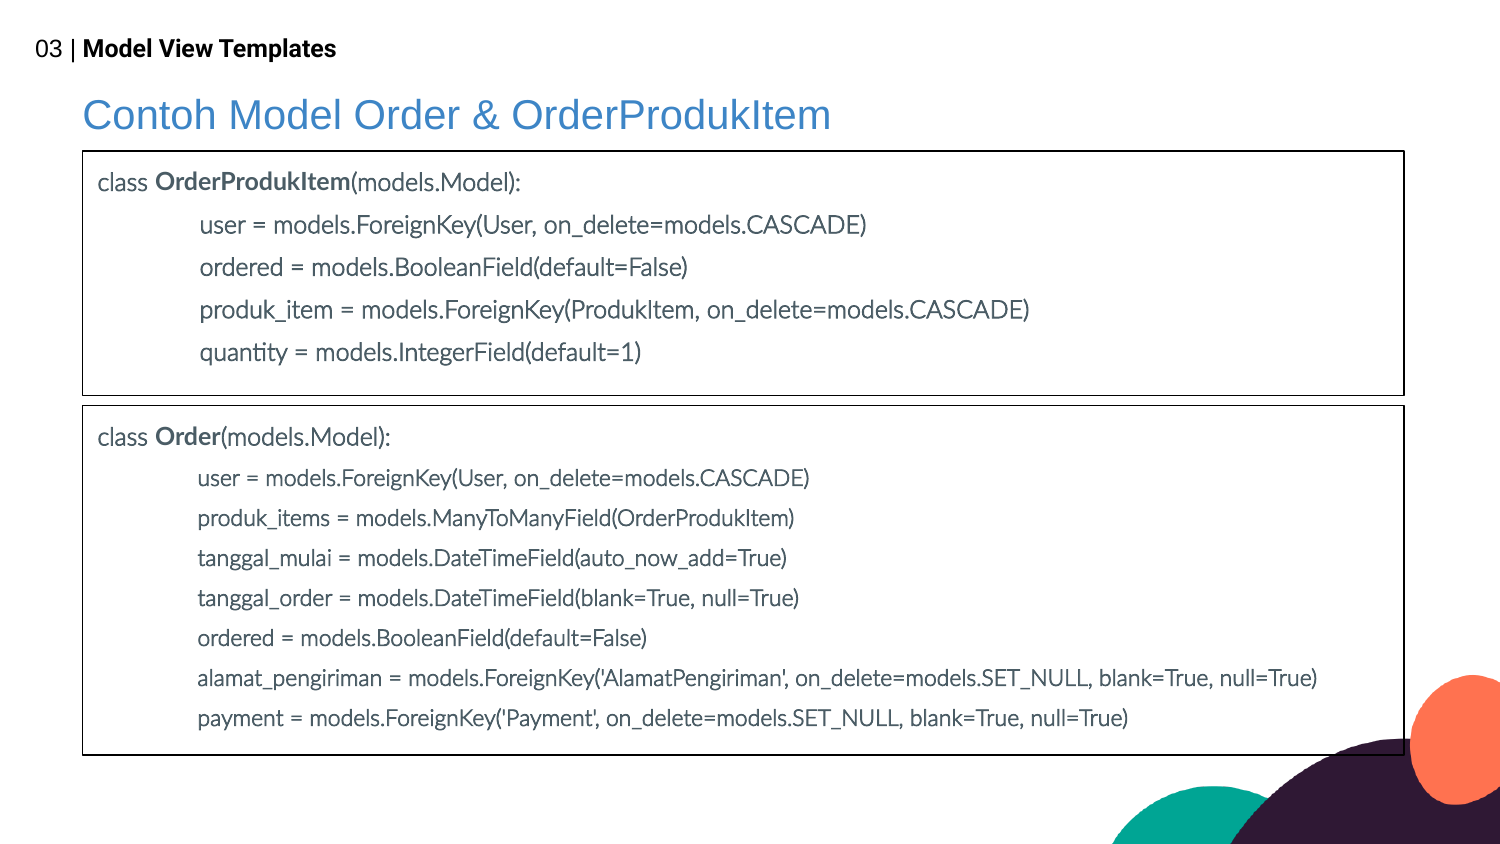

03 | Model View Templates
Contoh Model Order & OrderProdukItem
class OrderProdukItem(models.Model):
    user = models.ForeignKey(User, on_delete=models.CASCADE)
    ordered = models.BooleanField(default=False)
    produk_item = models.ForeignKey(ProdukItem, on_delete=models.CASCADE)
    quantity = models.IntegerField(default=1)
class Order(models.Model):
    user = models.ForeignKey(User, on_delete=models.CASCADE)
    produk_items = models.ManyToManyField(OrderProdukItem)
    tanggal_mulai = models.DateTimeField(auto_now_add=True)
    tanggal_order = models.DateTimeField(blank=True, null=True)
    ordered = models.BooleanField(default=False)
    alamat_pengiriman = models.ForeignKey('AlamatPengiriman', on_delete=models.SET_NULL, blank=True, null=True)
    payment = models.ForeignKey('Payment', on_delete=models.SET_NULL, blank=True, null=True)